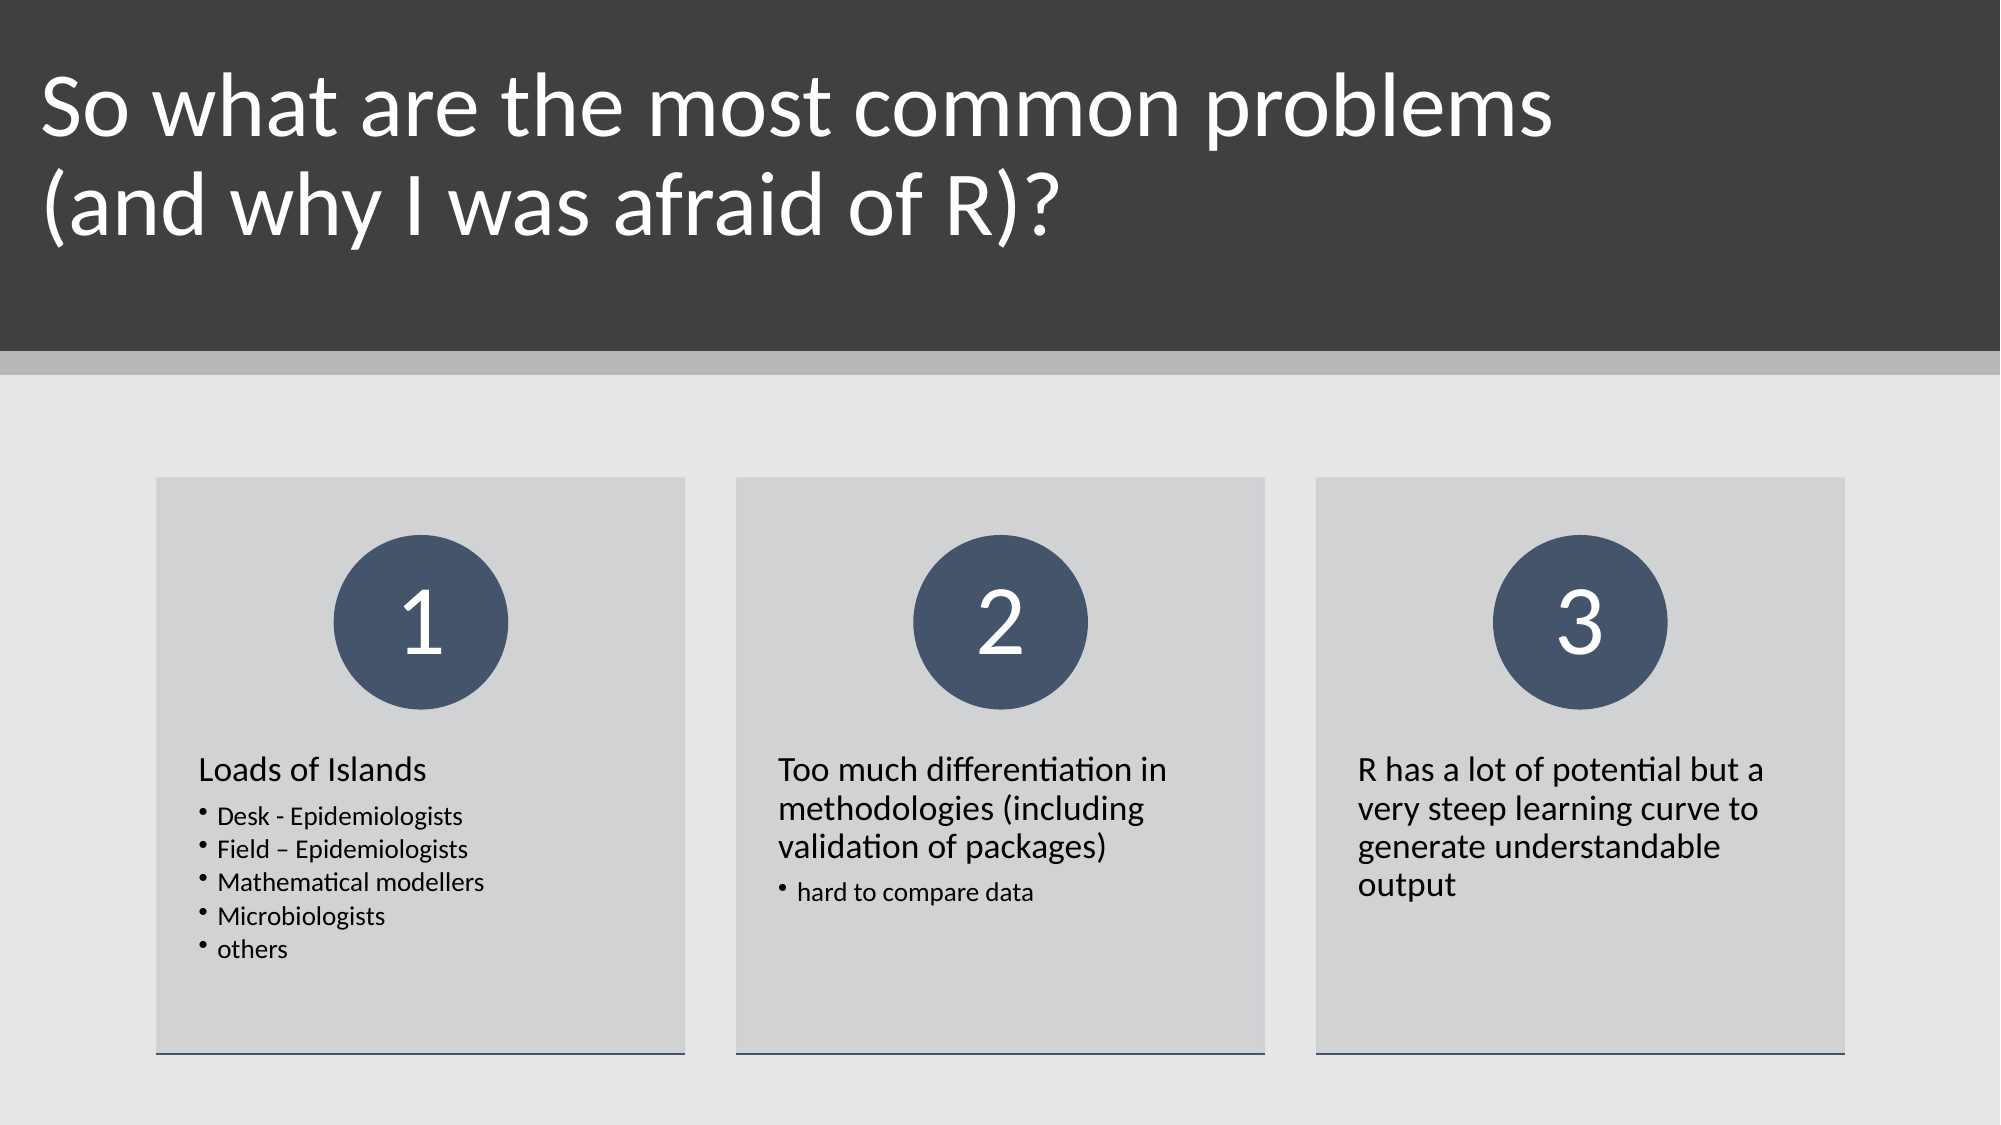

# So what are the most common problems (and why I was afraid of R)?

Loads of Islands
Desk - Epidemiologists
Field – Epidemiologists
Mathematical modellers
Microbiologists
others
1
Too much differentiation in methodologies (including validation of packages)
hard to compare data
2
R has a lot of potential but a very steep learning curve to generate understandable output
3